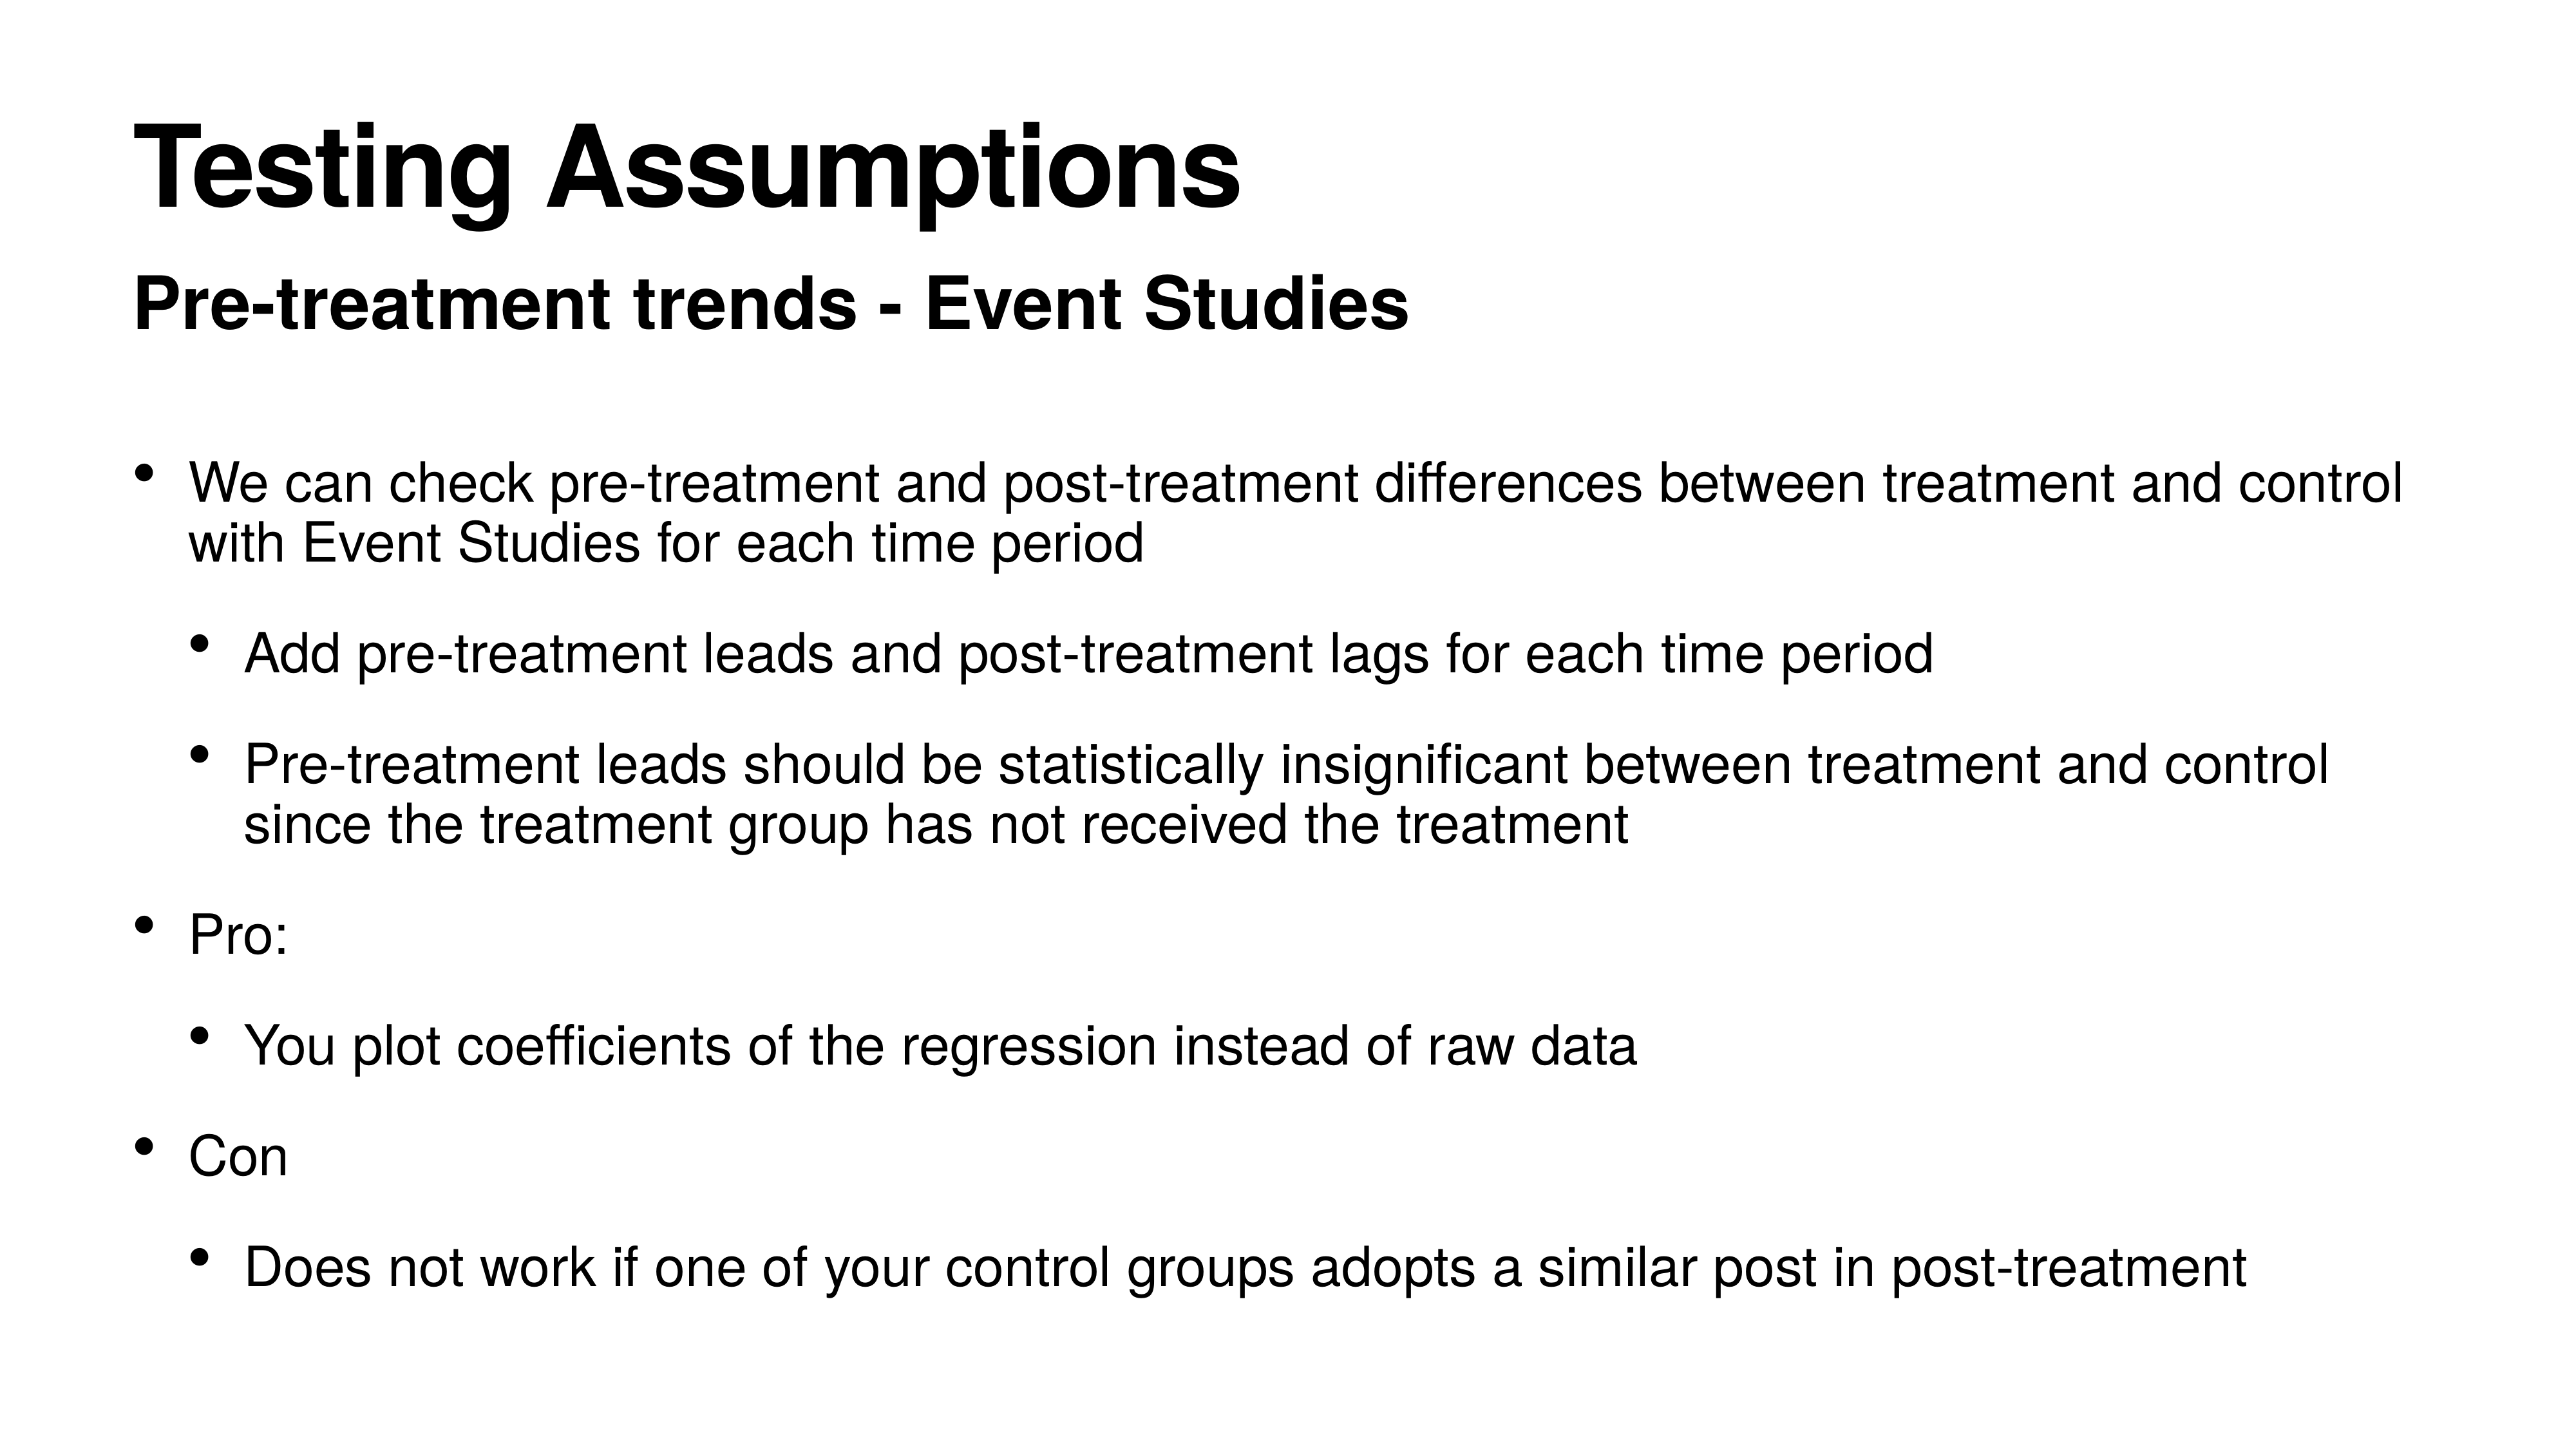

# Testing Assumptions
Pre-treatment trends - Event Studies
We can check pre-treatment and post-treatment differences between treatment and control with Event Studies for each time period
Add pre-treatment leads and post-treatment lags for each time period
Pre-treatment leads should be statistically insignificant between treatment and control since the treatment group has not received the treatment
Pro:
You plot coefficients of the regression instead of raw data
Con
Does not work if one of your control groups adopts a similar post in post-treatment